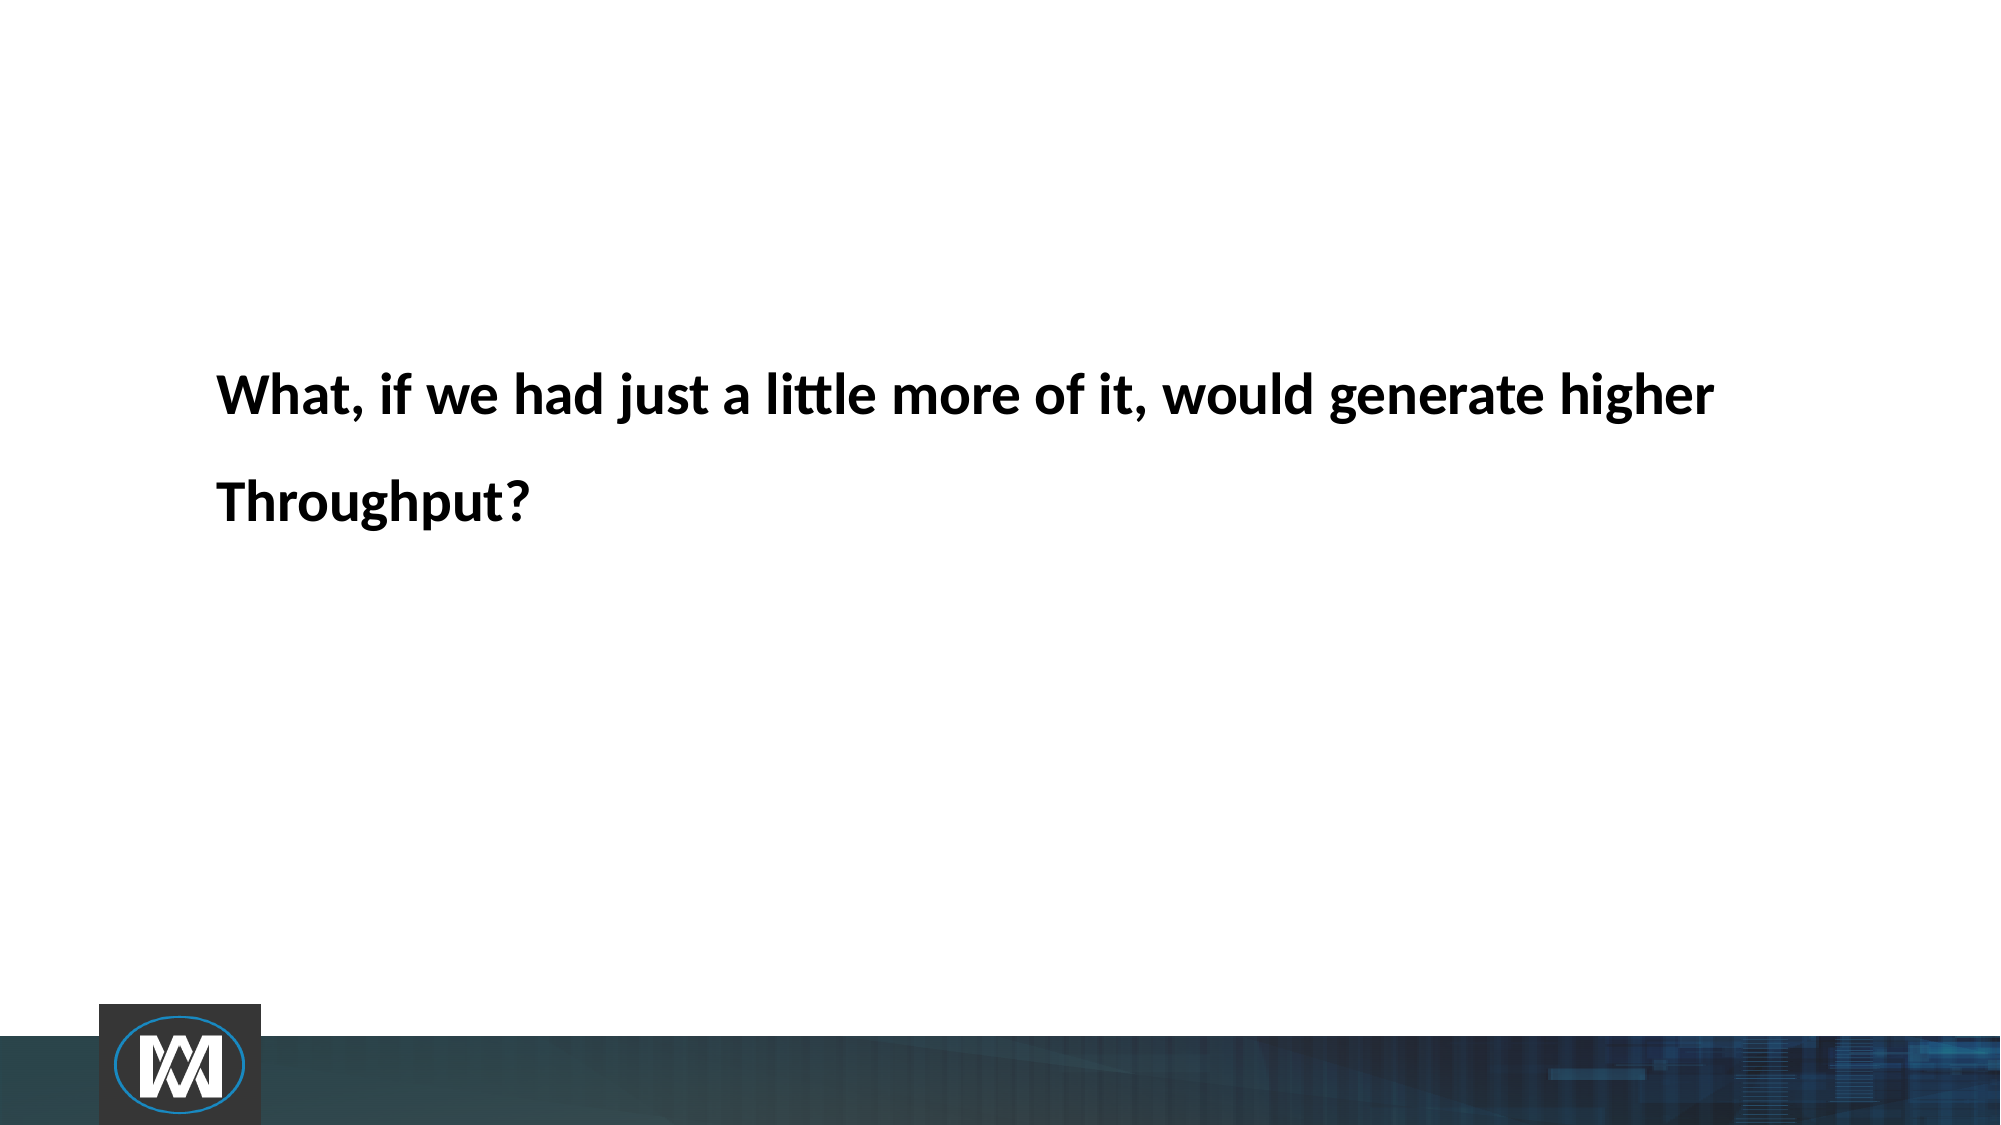

# What, if we had just a little more of it, would generate higher Throughput?